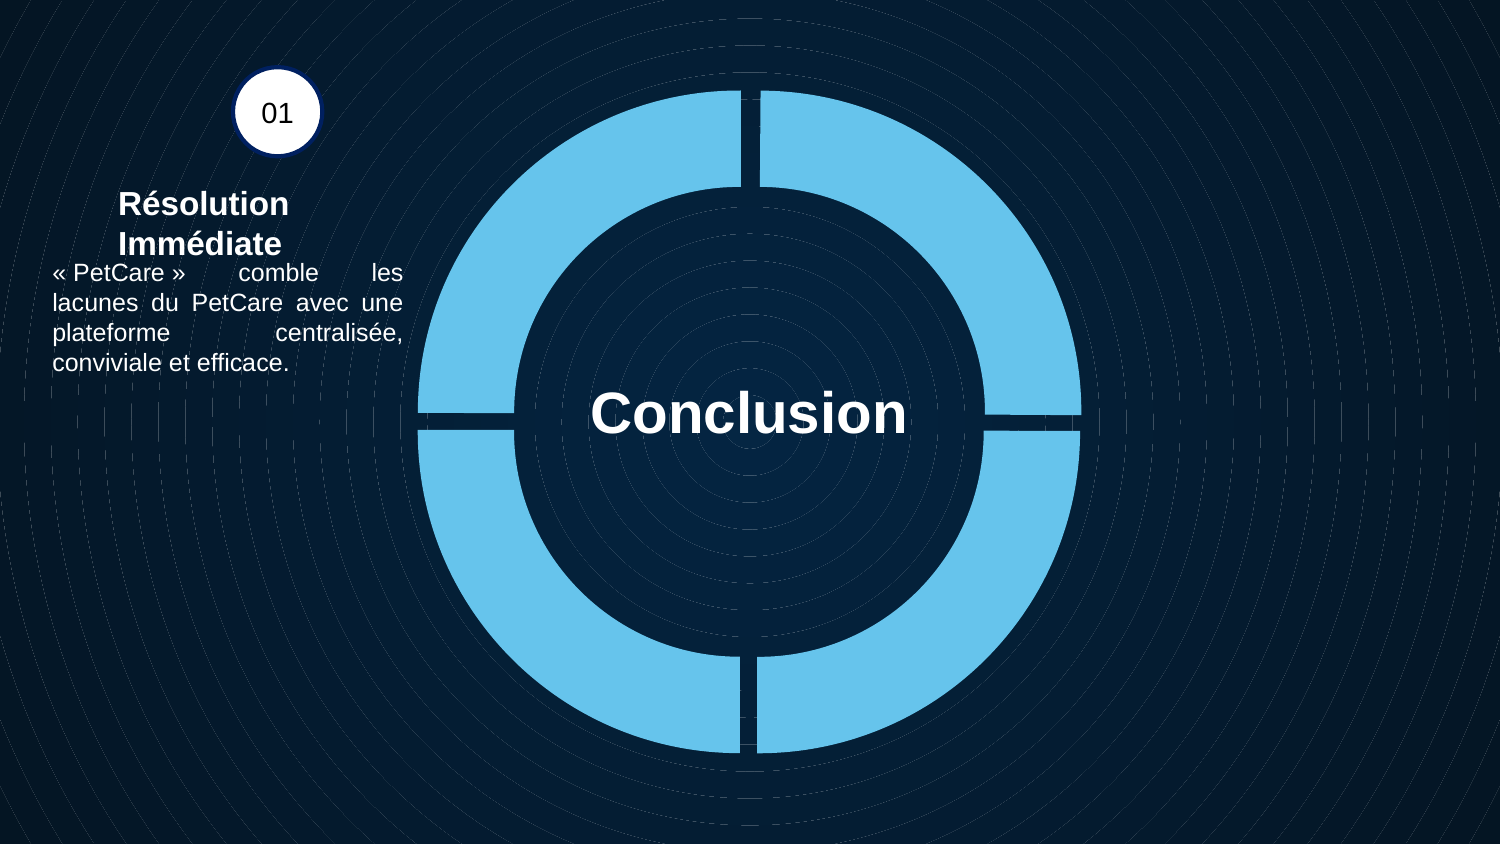

01

Résolution Immédiate
« PetCare » comble les lacunes du PetCare avec une plateforme centralisée, conviviale et efficace.
Conclusion